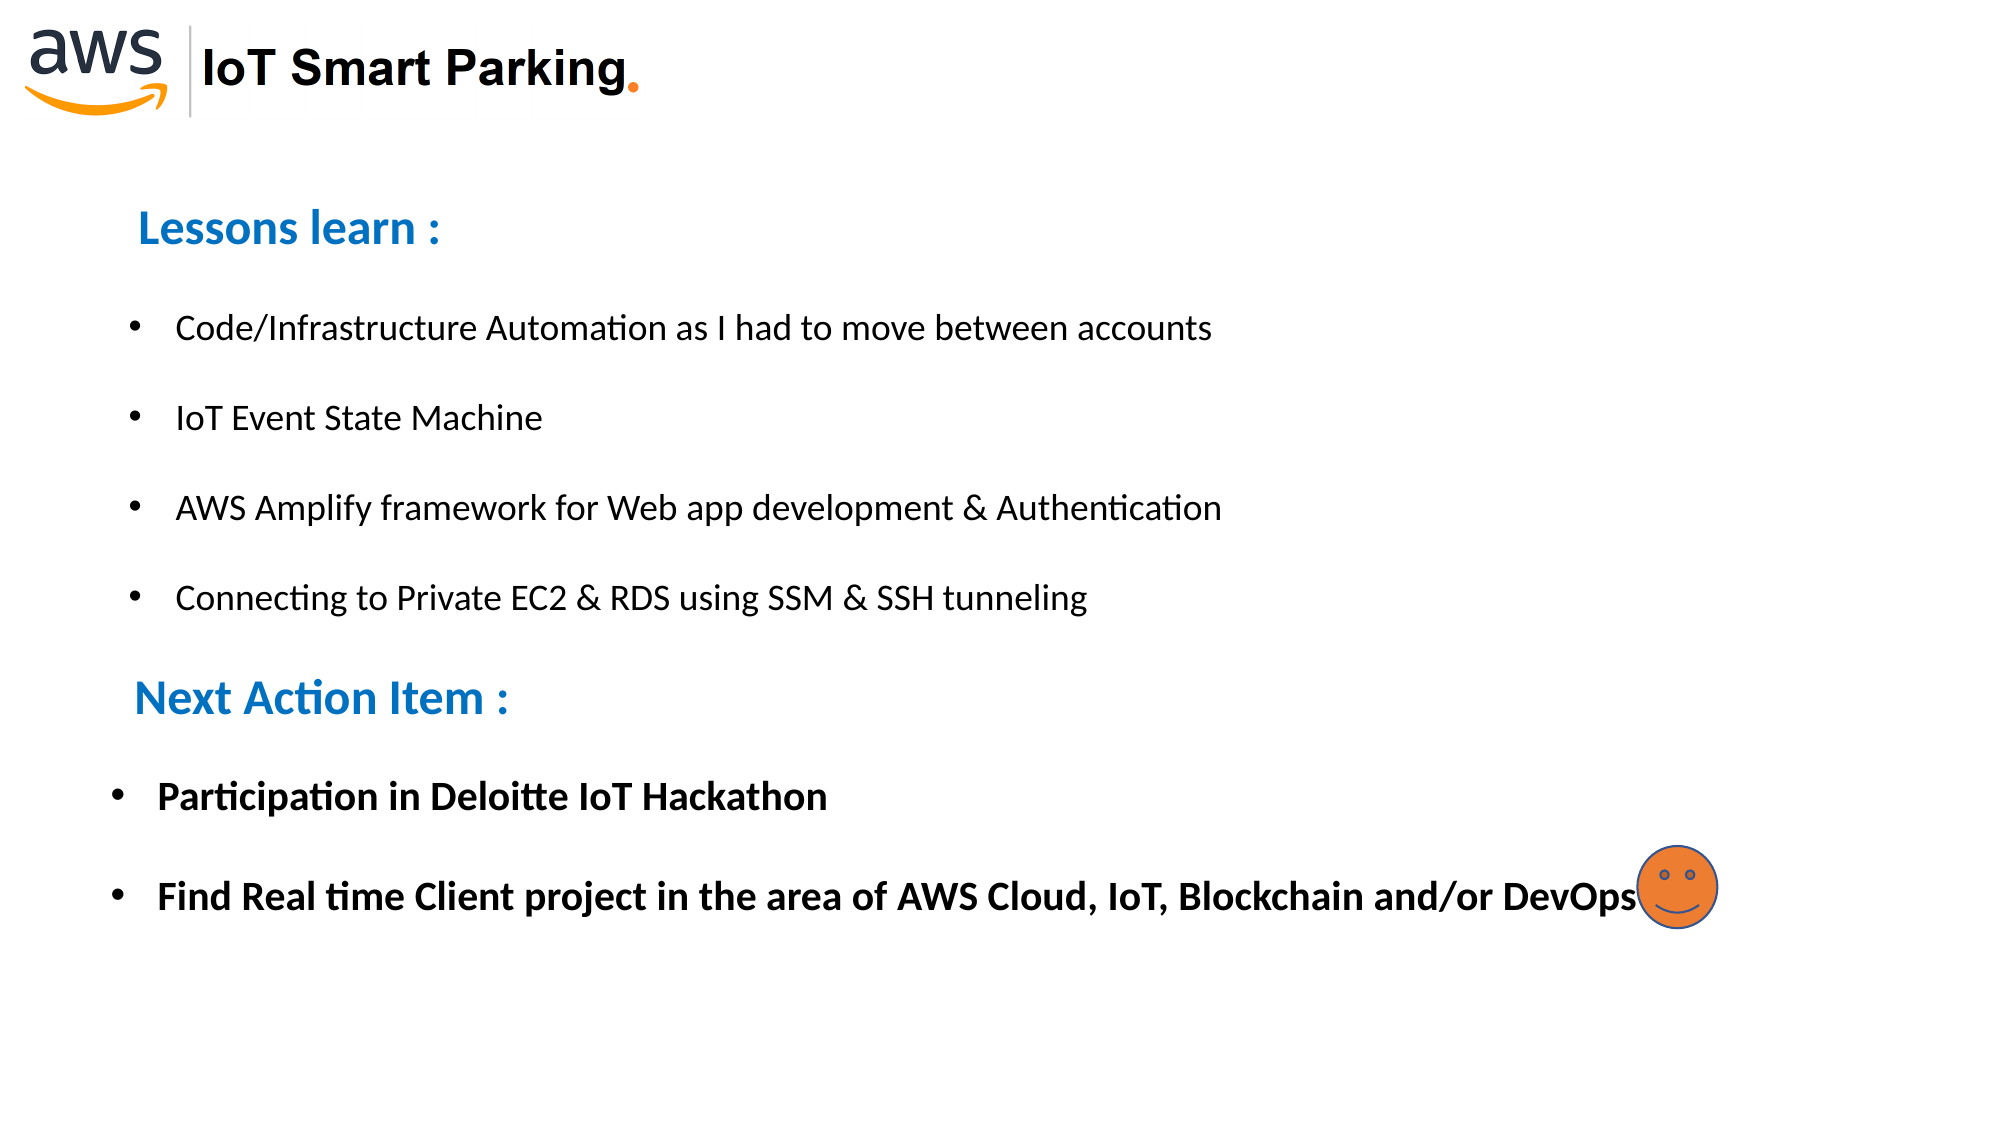

Lessons learn :
Code/Infrastructure Automation as I had to move between accounts

IoT Event State Machine

AWS Amplify framework for Web app development & Authentication

Connecting to Private EC2 & RDS using SSM & SSH tunneling

 Next Action Item :
Participation in Deloitte IoT Hackathon

Find Real time Client project in the area of AWS Cloud, IoT, Blockchain and/or DevOps